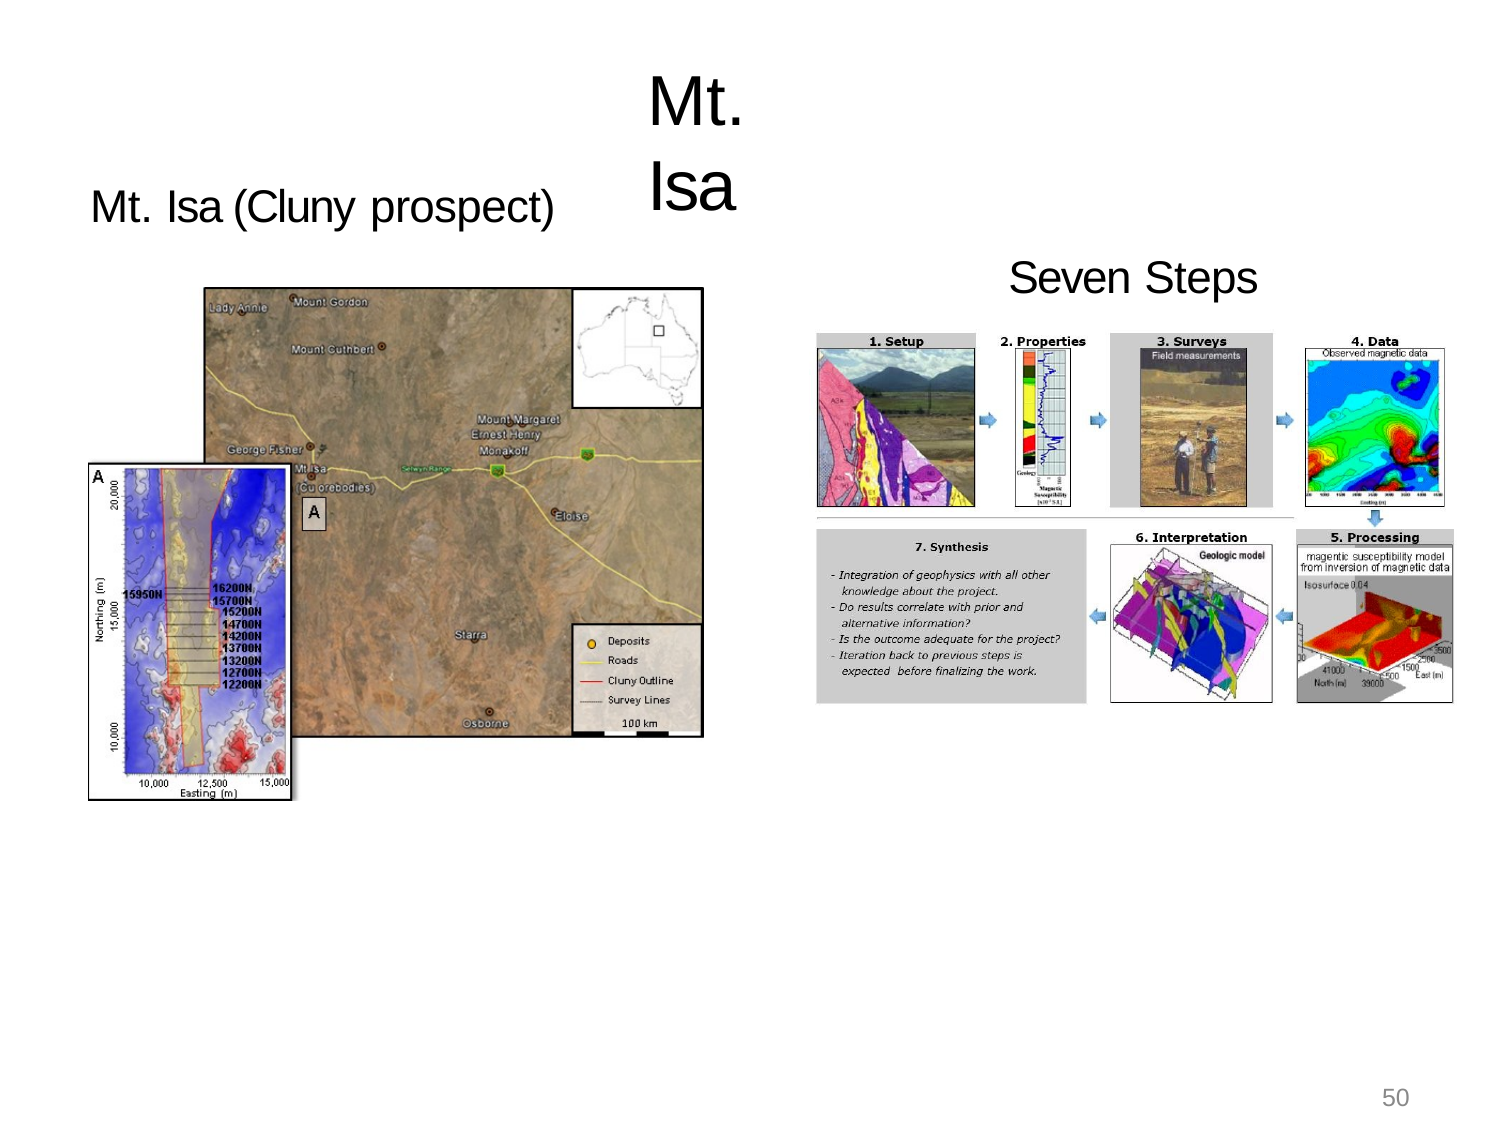

# Mt. Isa
Mt. Isa (Cluny prospect)
Seven Steps

50